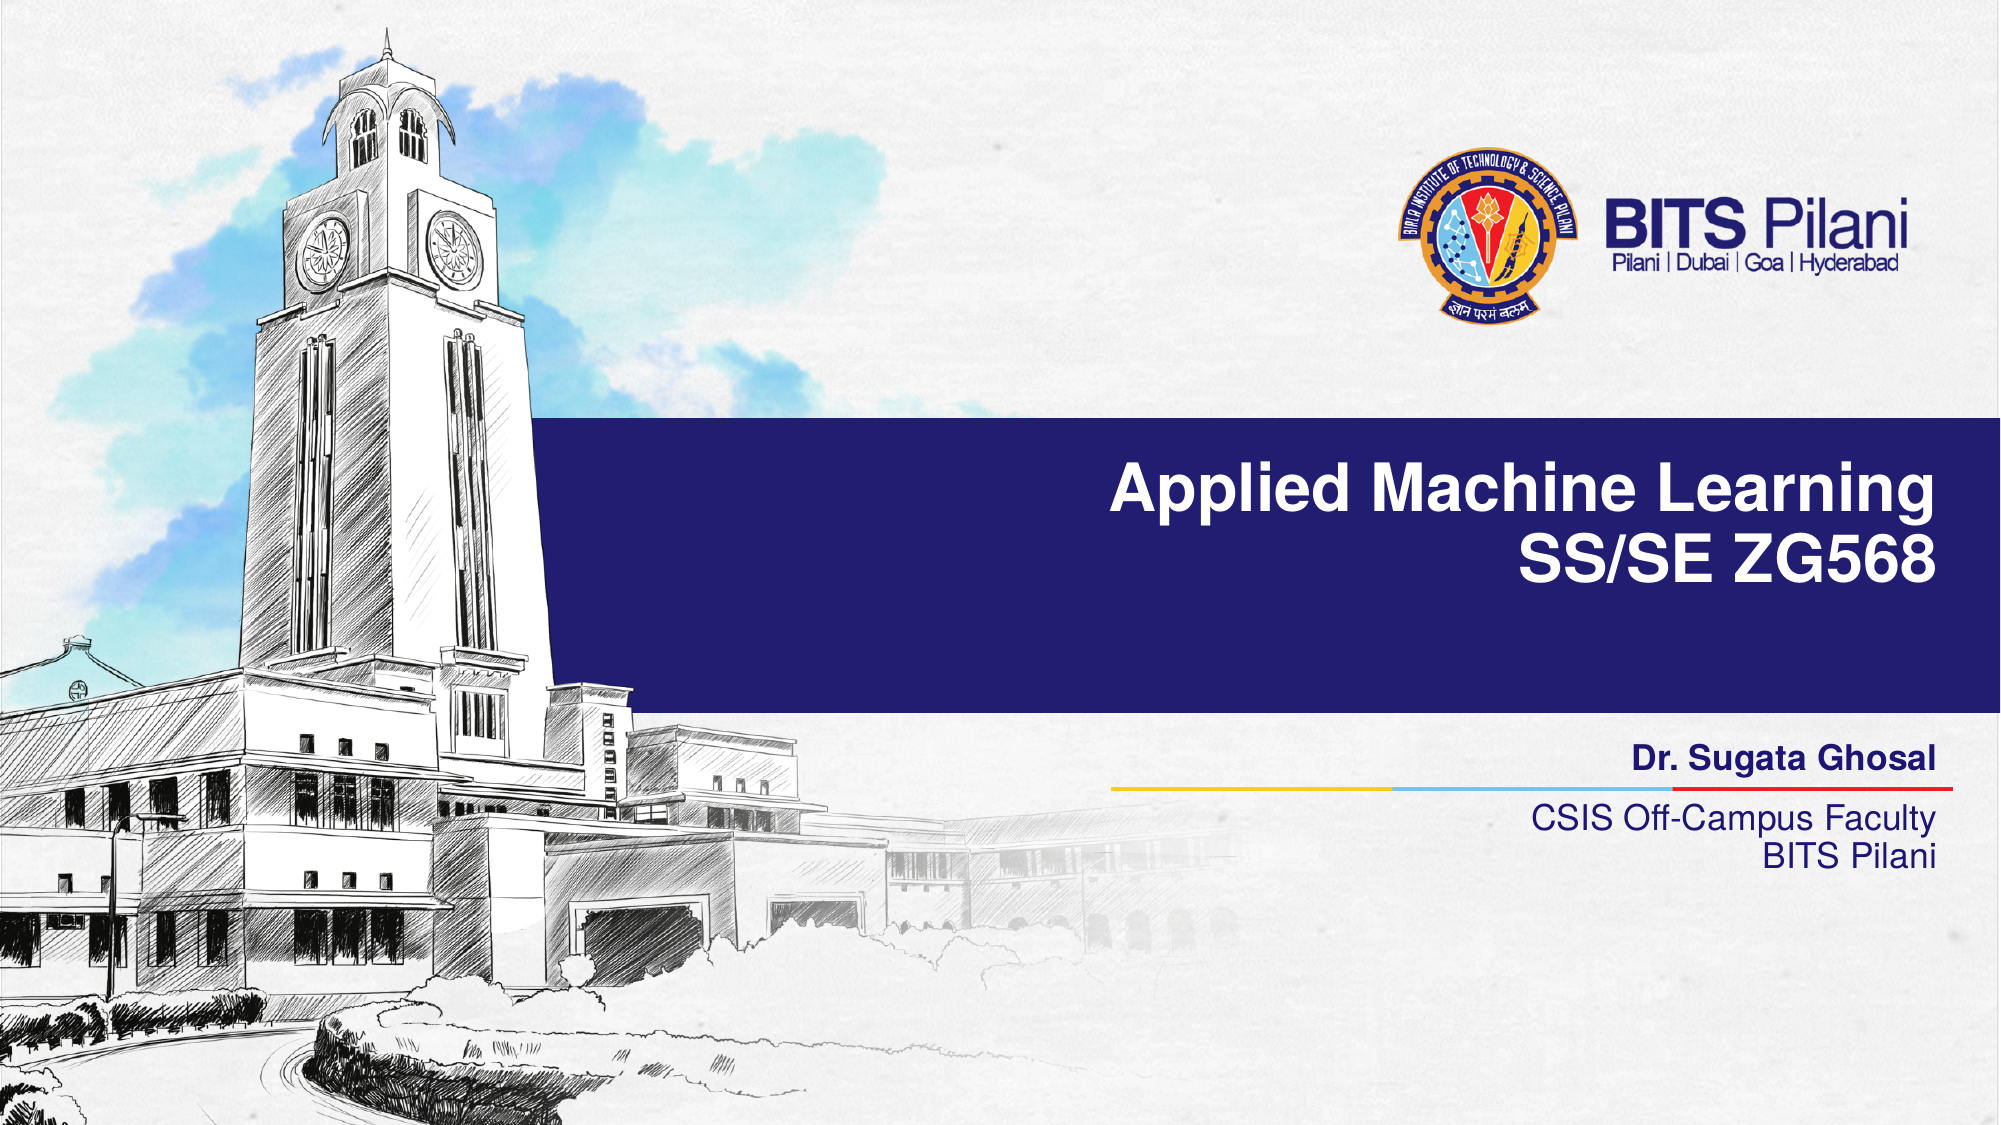

# Applied Machine Learning SS/SE ZG568
Dr. Sugata Ghosal
CSIS Off-Campus Faculty
BITS Pilani